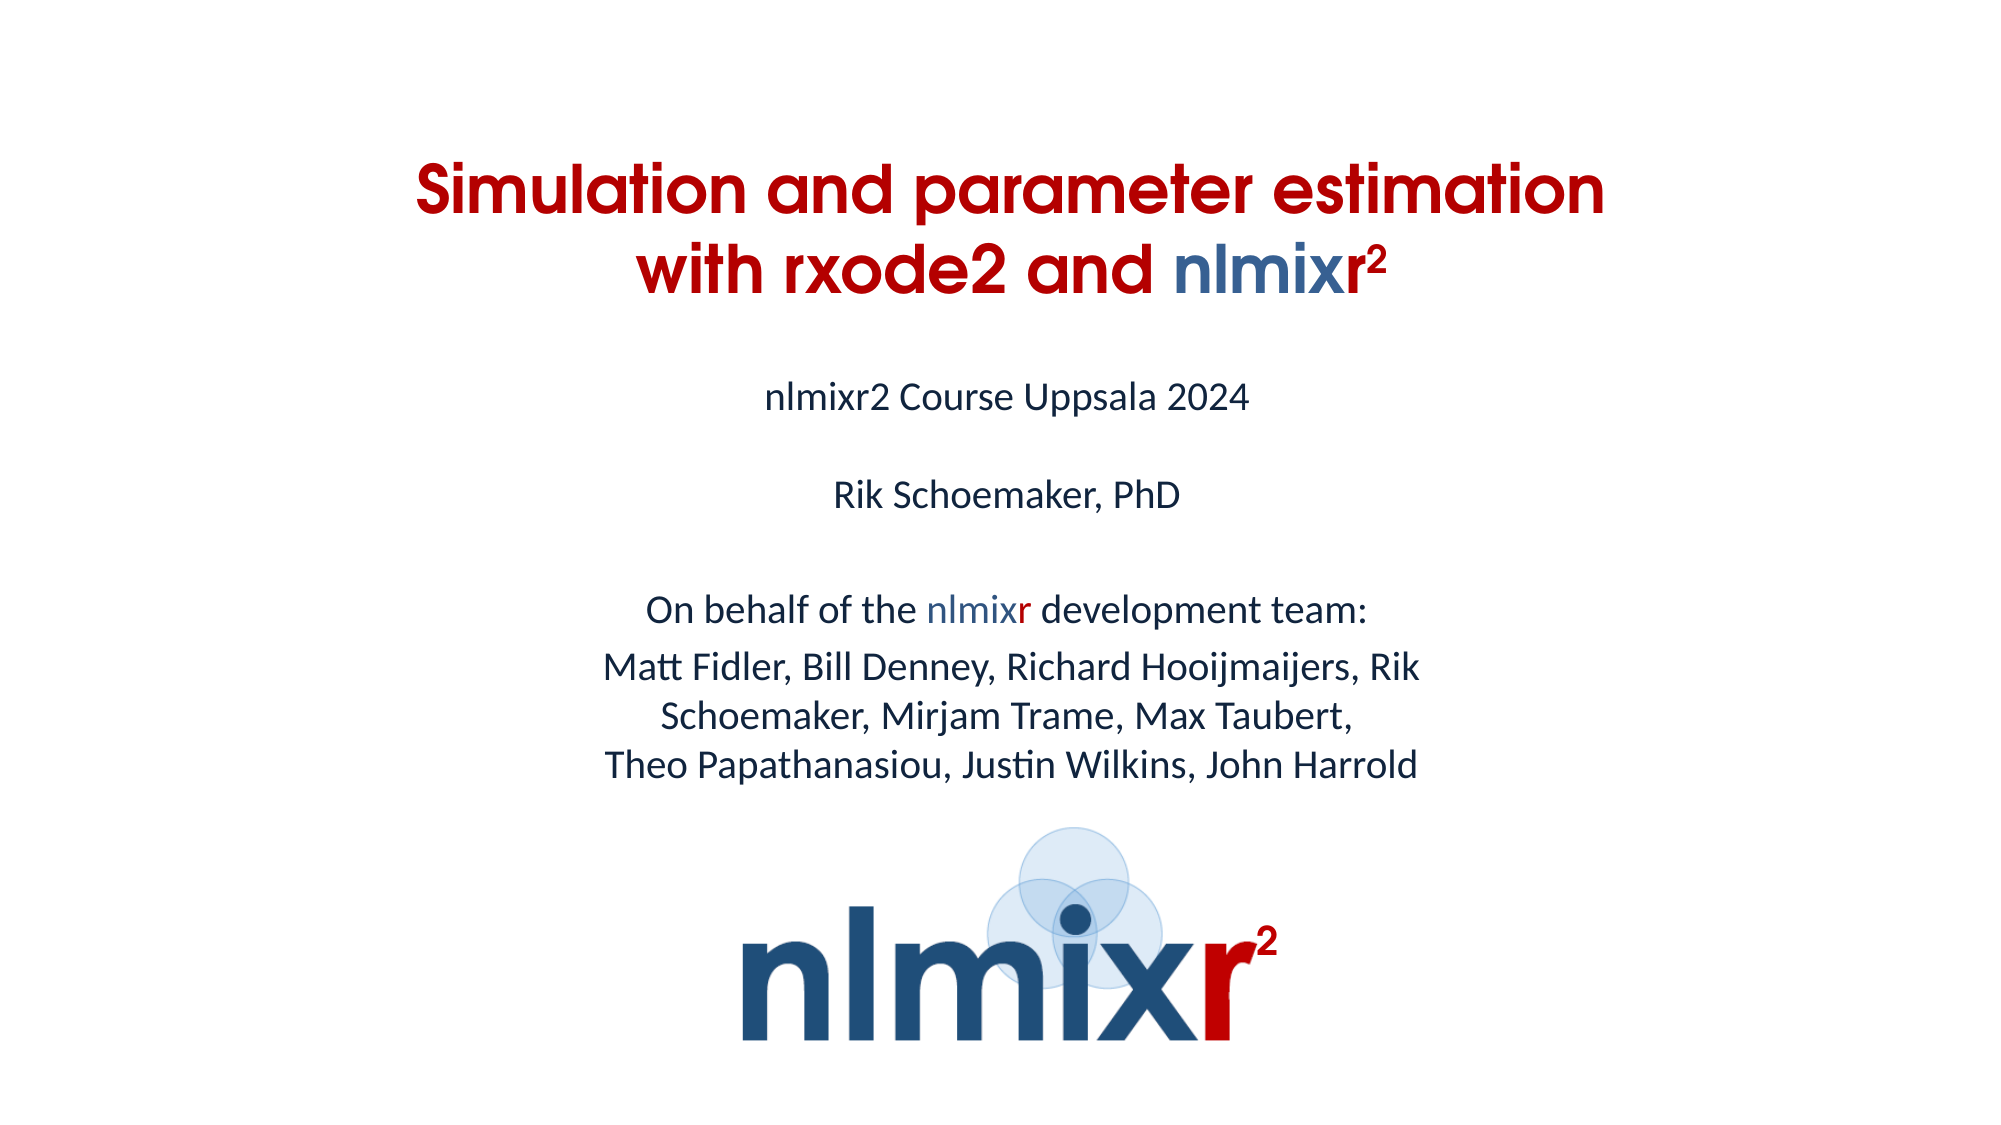

# Simulation and parameter estimation with rxode2 and nlmixr2
nlmixr2 Course Uppsala 2024

Rik Schoemaker, PhD

On behalf of the nlmixr development team:
Matt Fidler, Bill Denney, Richard Hooijmaijers, Rik Schoemaker, Mirjam Trame, Max Taubert,
Theo Papathanasiou, Justin Wilkins, John Harrold